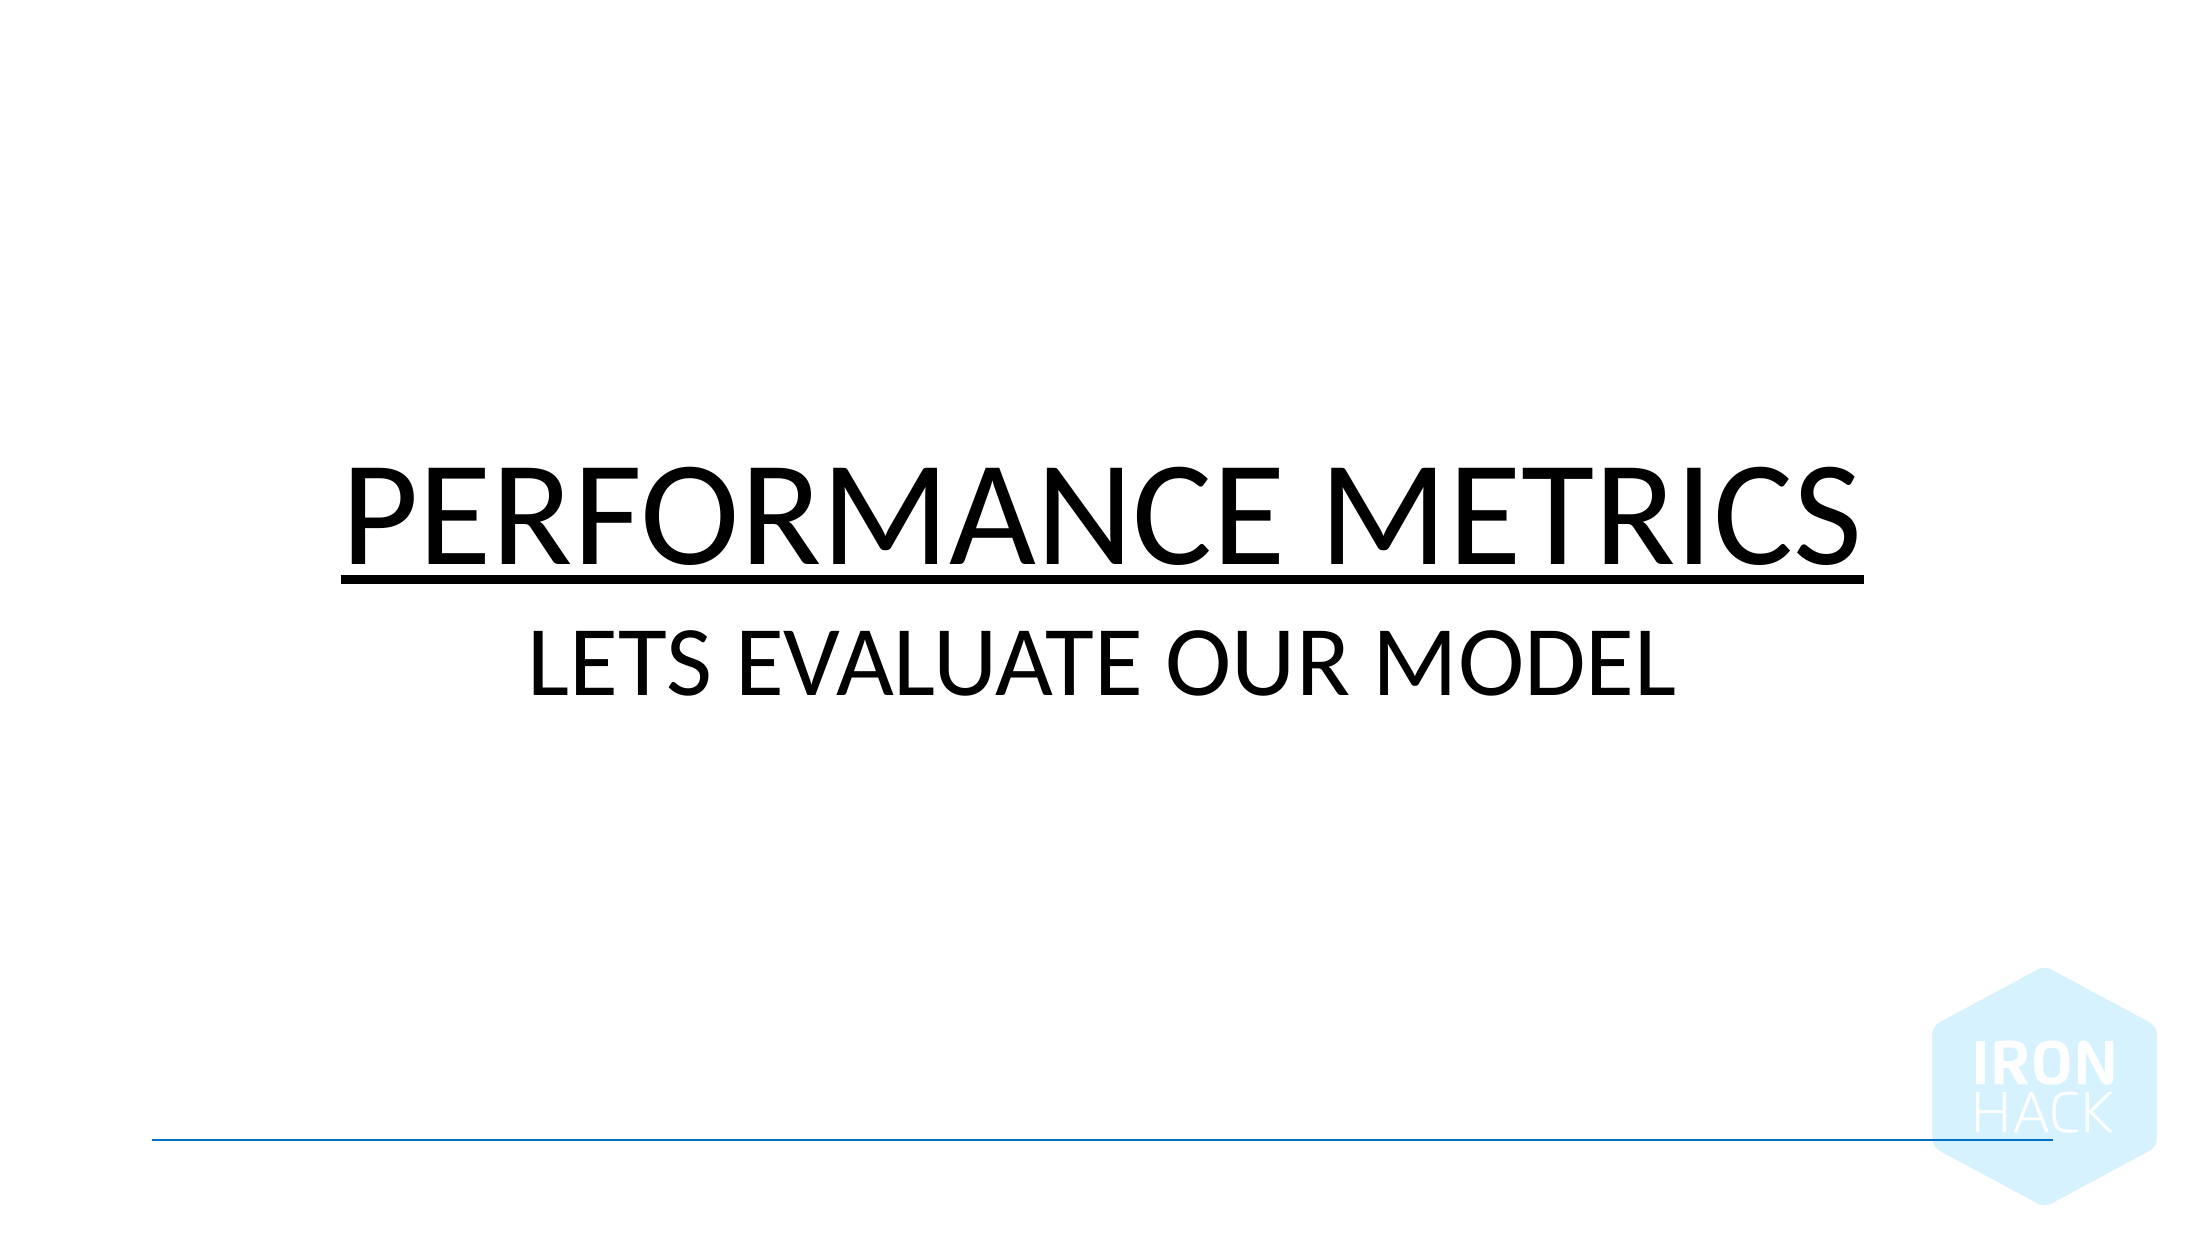

Performance Metrics
Lets evaluate our model
January 8, 2025 |
61